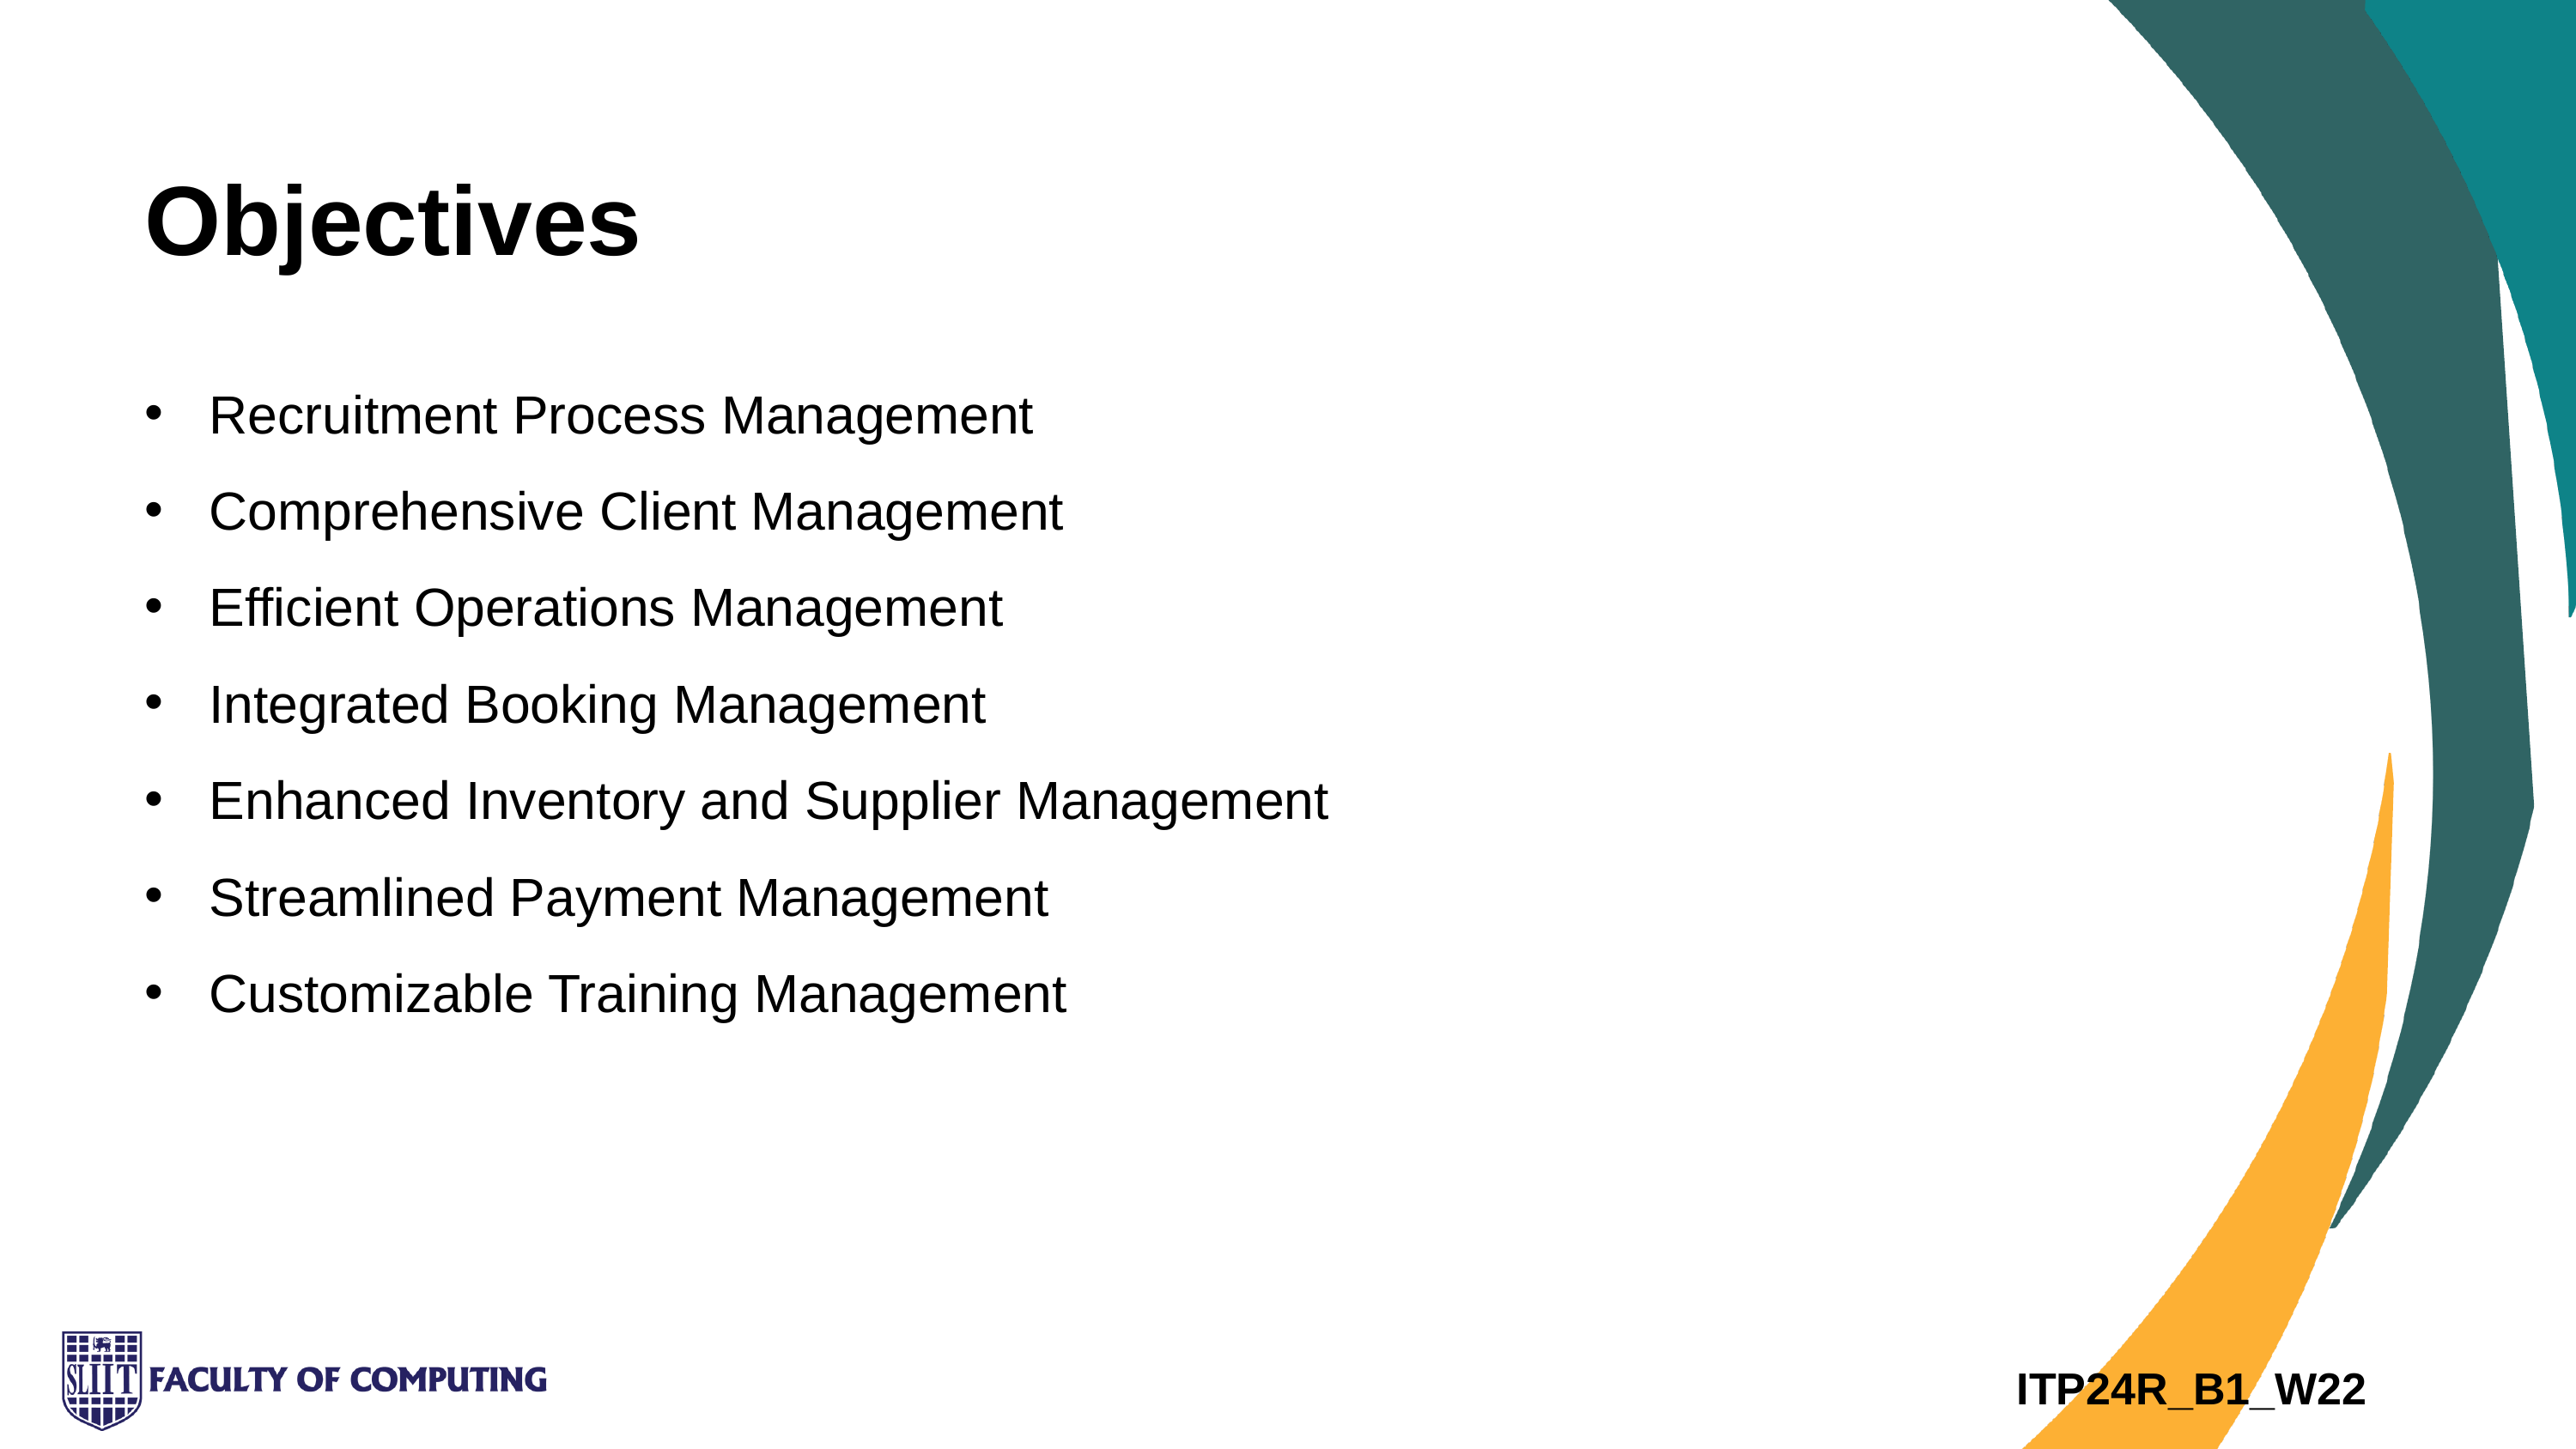

Objectives
Recruitment Process Management
Comprehensive Client Management
Efficient Operations Management
Integrated Booking Management
Enhanced Inventory and Supplier Management
Streamlined Payment Management
Customizable Training Management

ITP24R_B1_W22